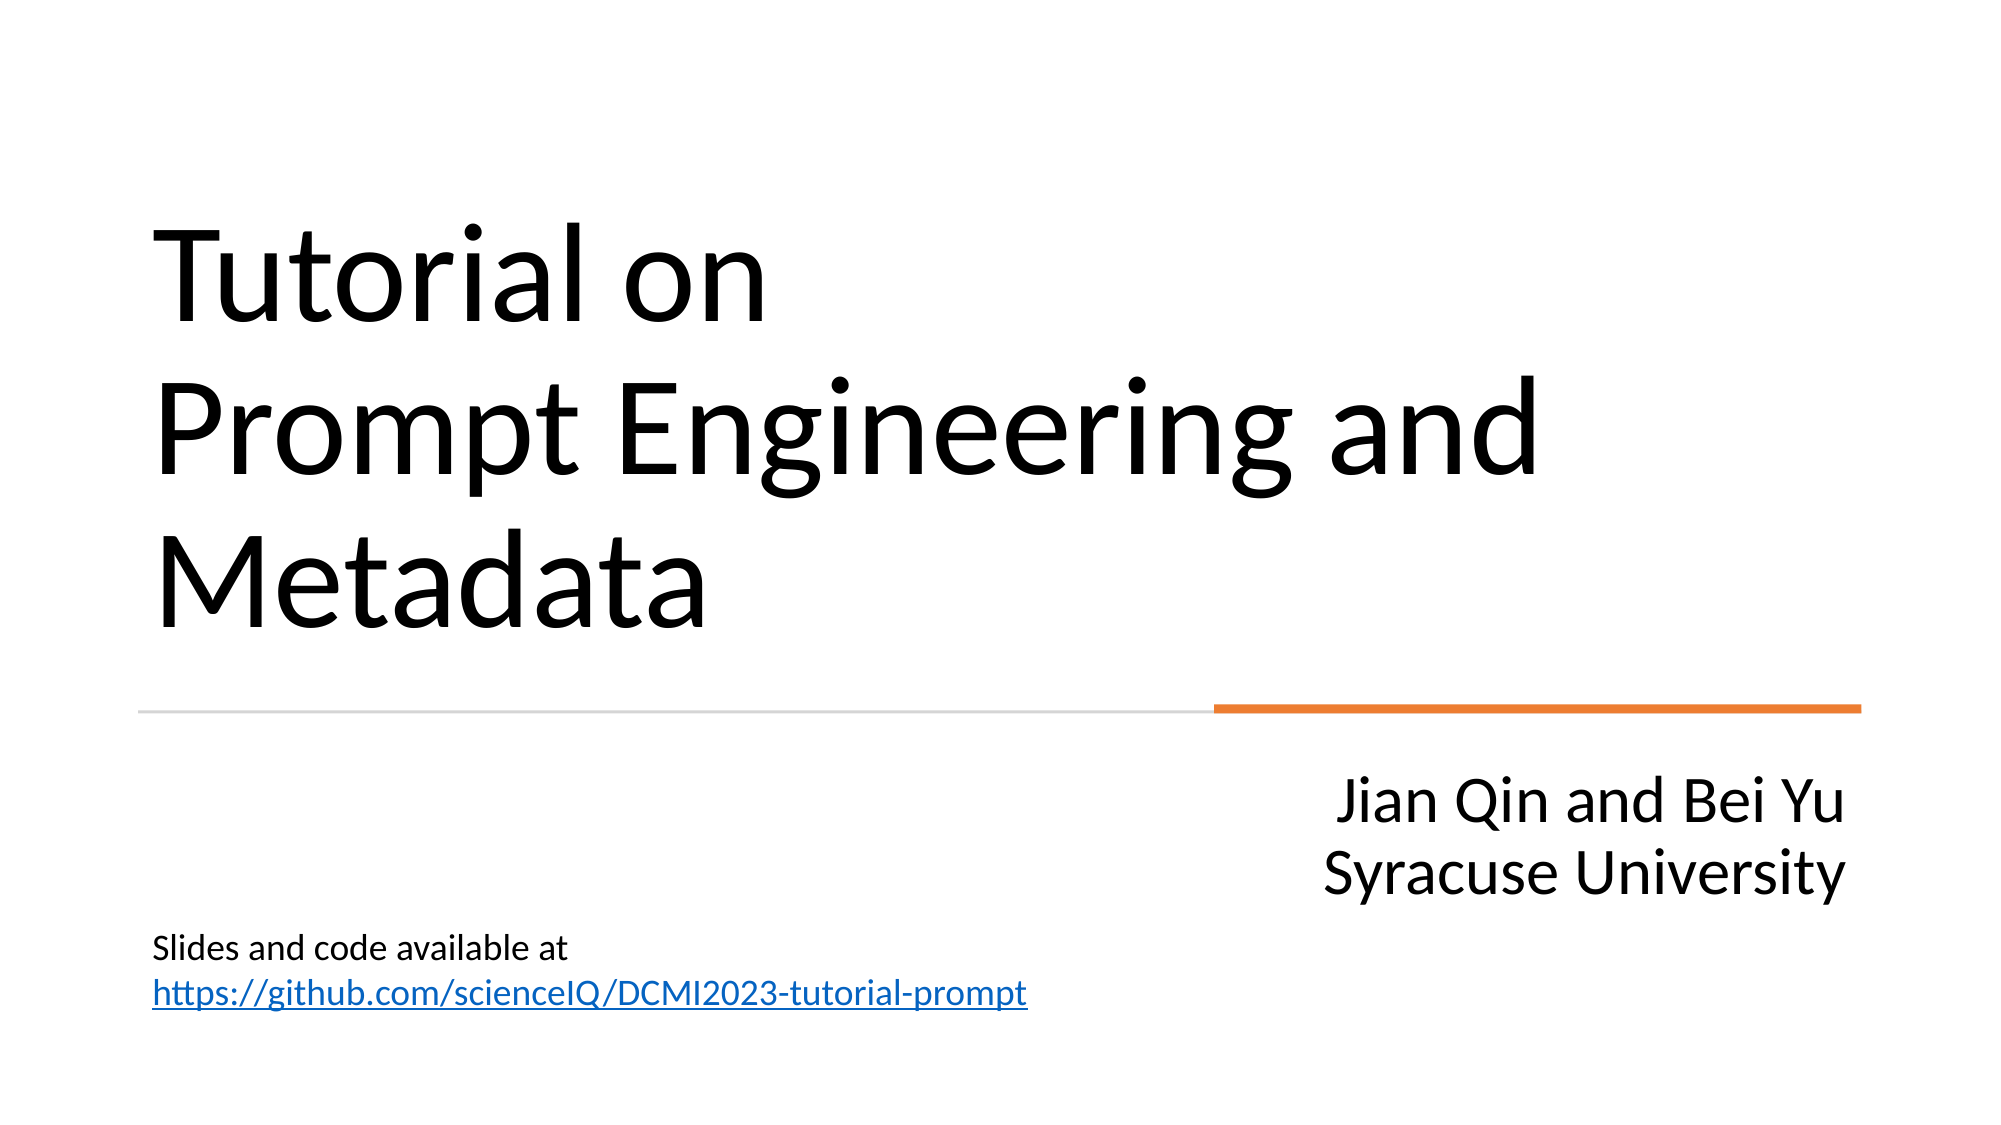

# Tutorial on Prompt Engineering and Metadata

Jian Qin and Bei Yu
Syracuse University
Slides and code available at
https://github.com/scienceIQ/DCMI2023-tutorial-prompt